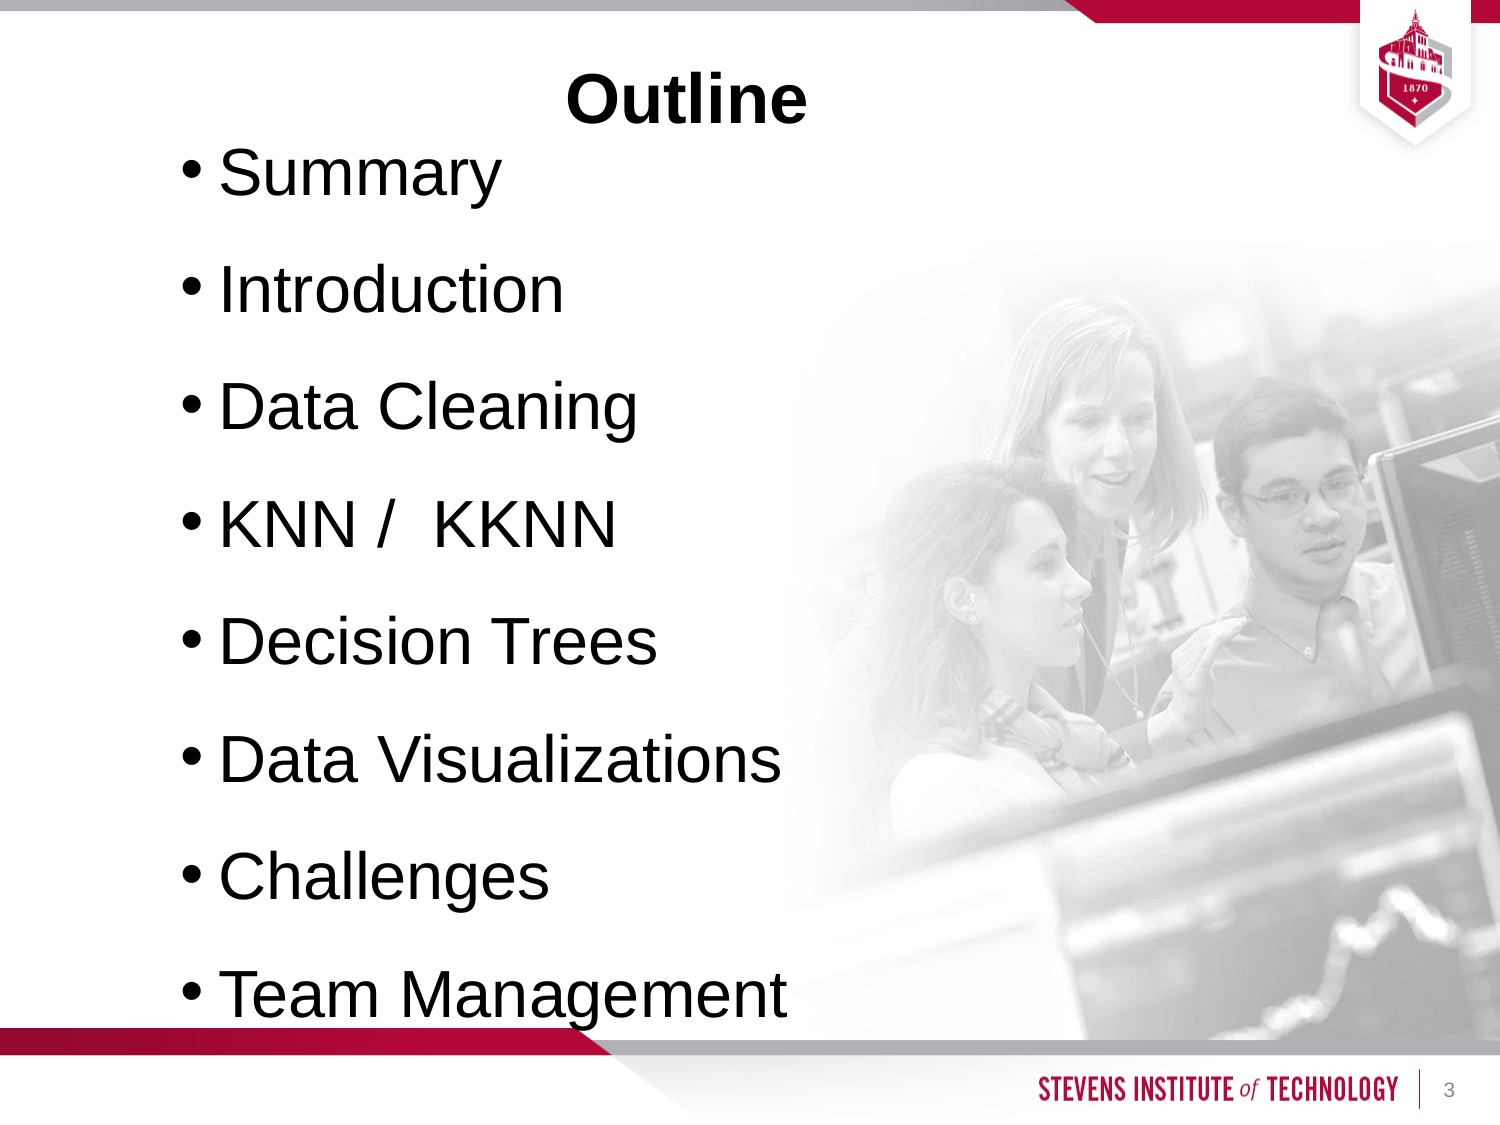

# Outline
Summary
Introduction
Data Cleaning
KNN /  KKNN
Decision Trees
Data Visualizations
Challenges
Team Management

3